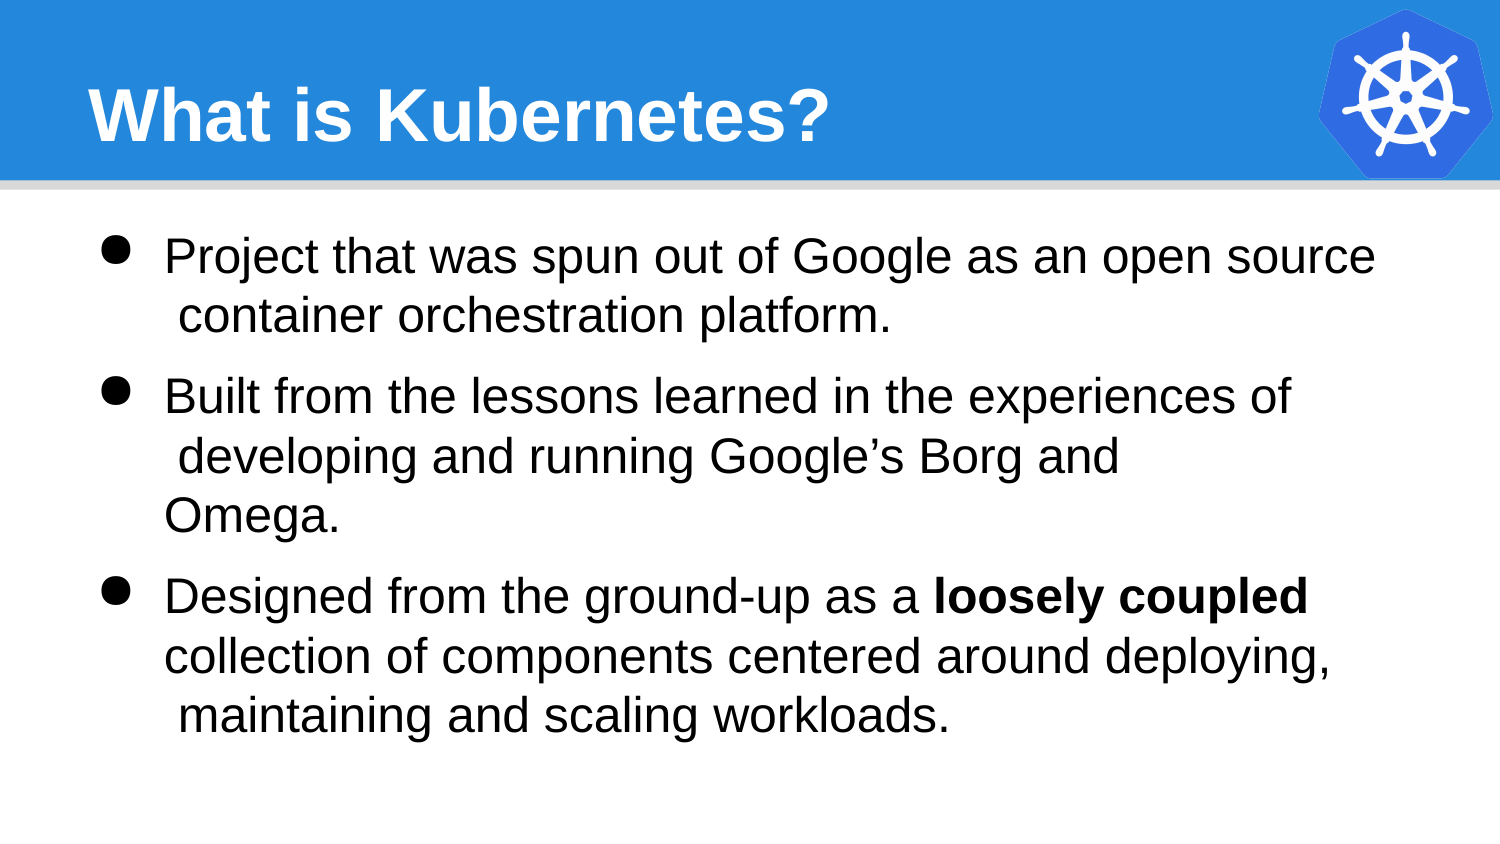

# What is Kubernetes?
Project that was spun out of Google as an open source  container orchestration platform.
Built from the lessons learned in the experiences of  developing and running Google’s Borg and Omega.
Designed from the ground-up as a loosely coupled  collection of components centered around deploying,  maintaining and scaling workloads.